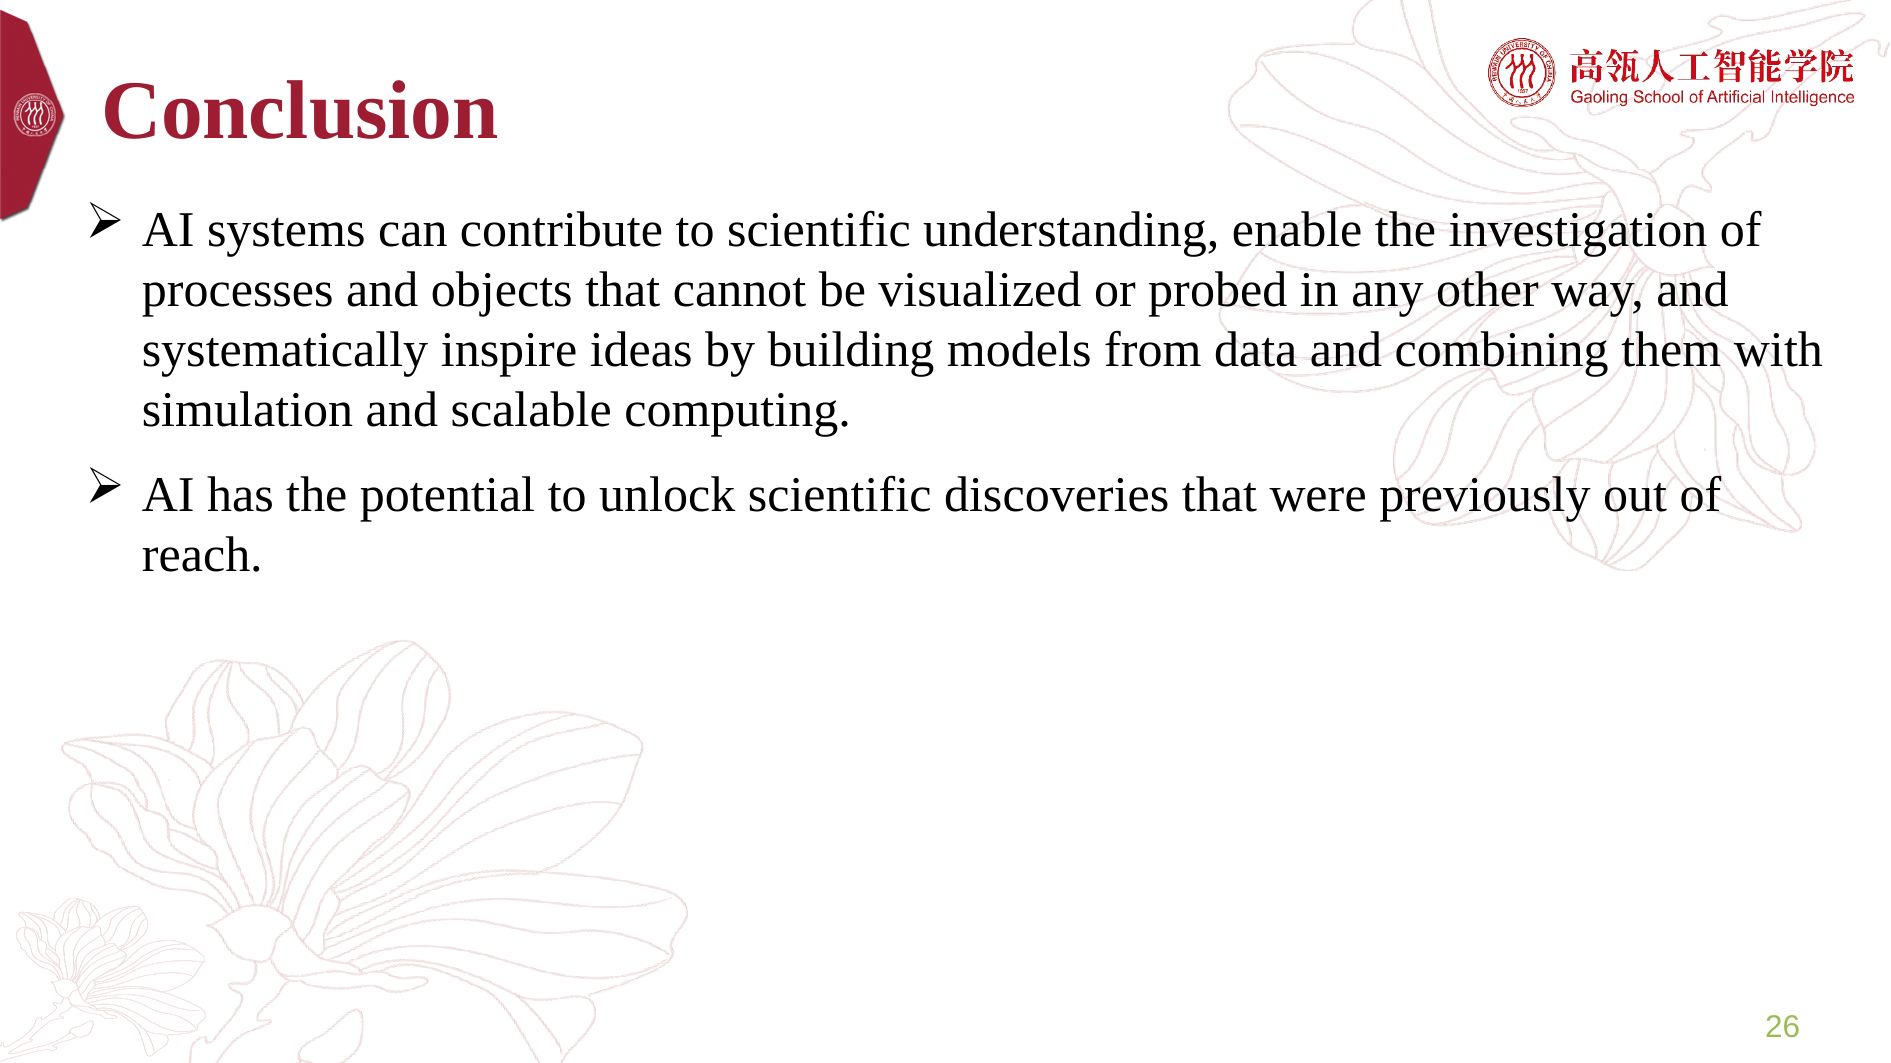

# Conclusion
AI systems can contribute to scientific understanding, enable the investigation of processes and objects that cannot be visualized or probed in any other way, and systematically inspire ideas by building models from data and combining them with simulation and scalable computing.
AI has the potential to unlock scientific discoveries that were previously out of reach.